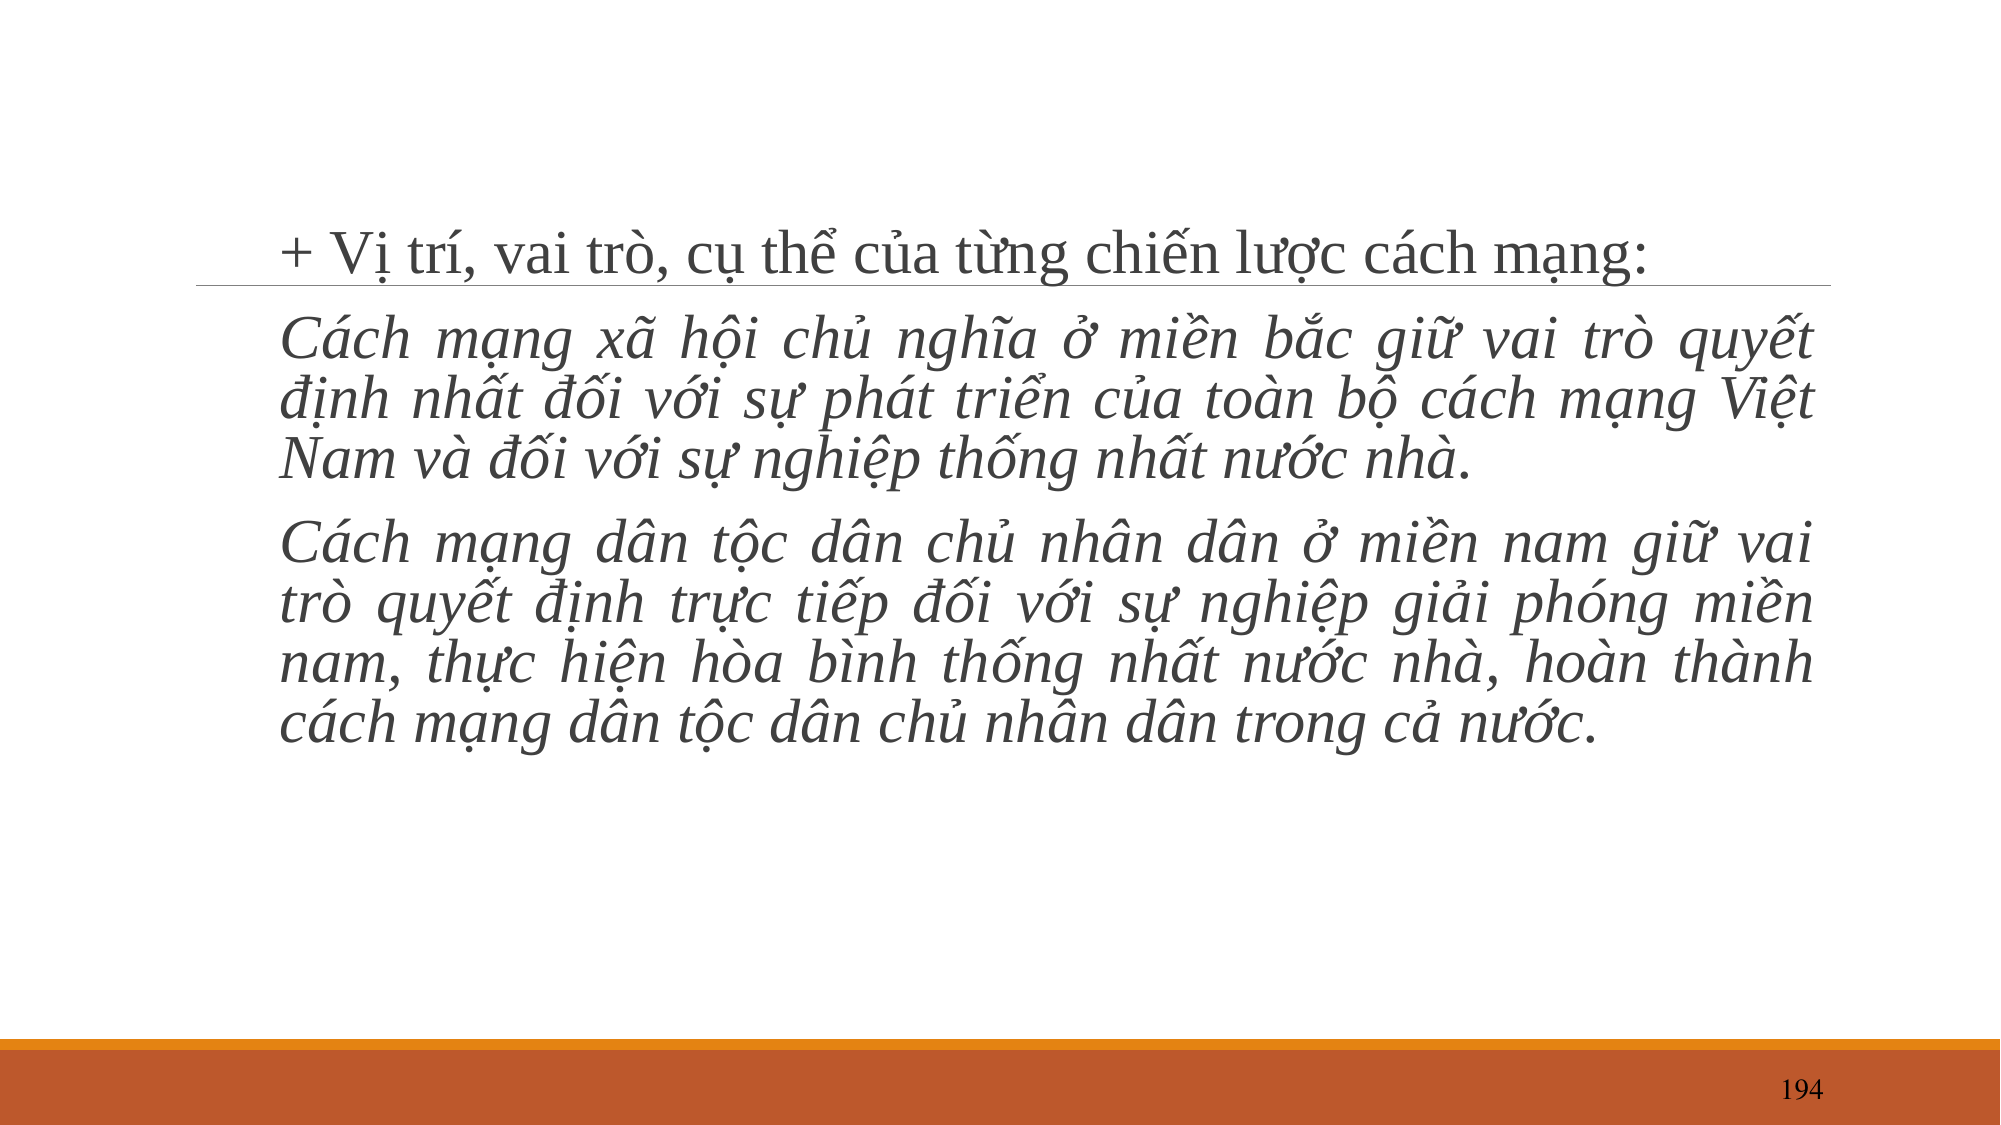

+ Vị trí, vai trò, cụ thể của từng chiến lược cách mạng:
Cách mạng xã hội chủ nghĩa ở miền bắc giữ vai trò quyết định nhất đối với sự phát triển của toàn bộ cách mạng Việt Nam và đối với sự nghiệp thống nhất nước nhà.
Cách mạng dân tộc dân chủ nhân dân ở miền nam giữ vai trò quyết định trực tiếp đối với sự nghiệp giải phóng miền nam, thực hiện hòa bình thống nhất nước nhà, hoàn thành cách mạng dân tộc dân chủ nhân dân trong cả nước.

194